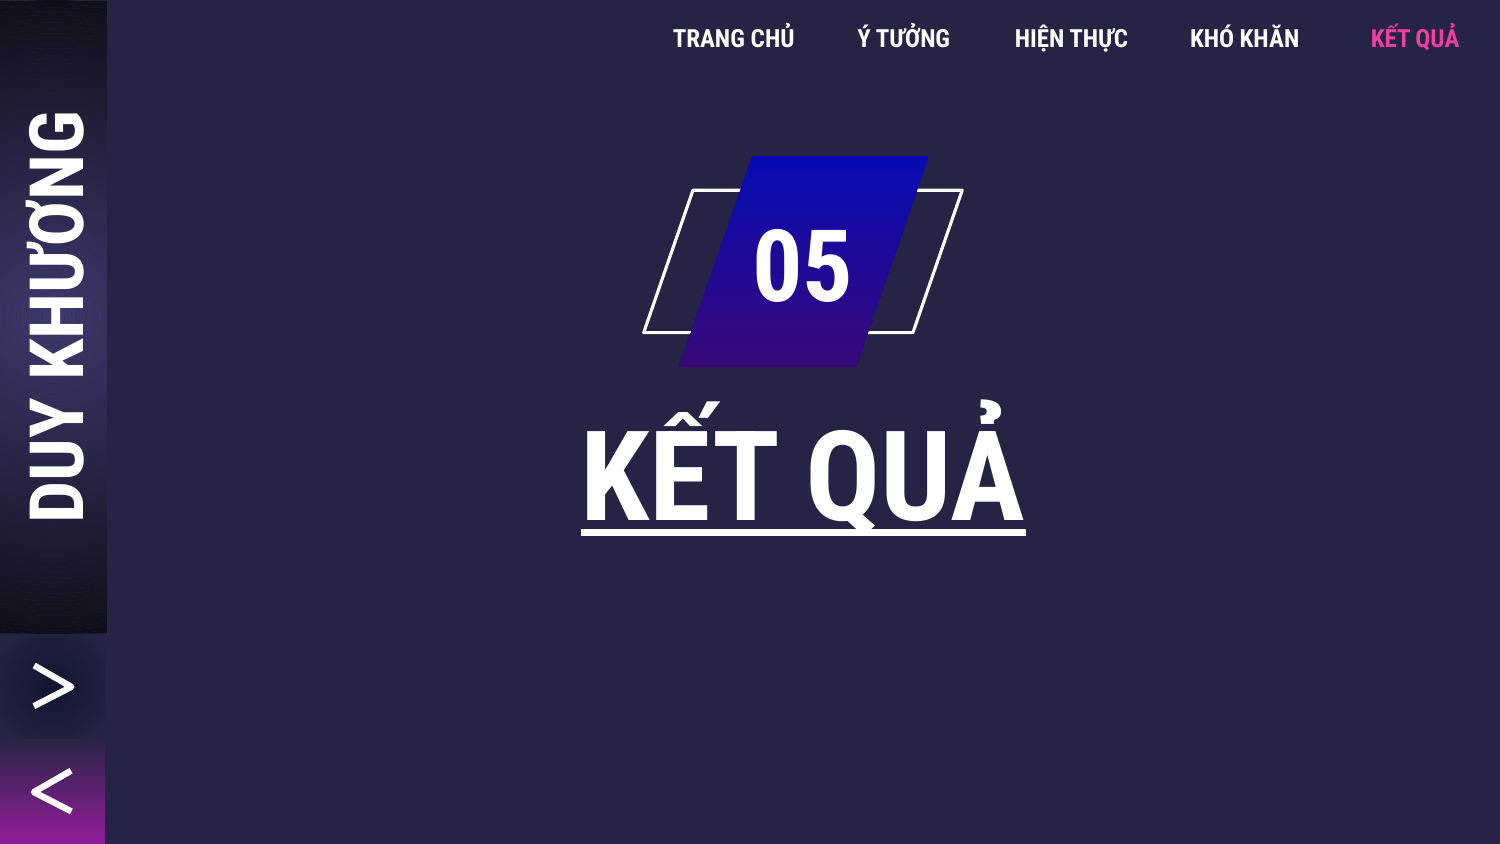

TRANG CHỦ
Ý TƯỞNG
HIỆN THỰC
KHÓ KHĂN
KẾT QUẢ

05
DUY KHƯƠNG
# KẾT QUẢ